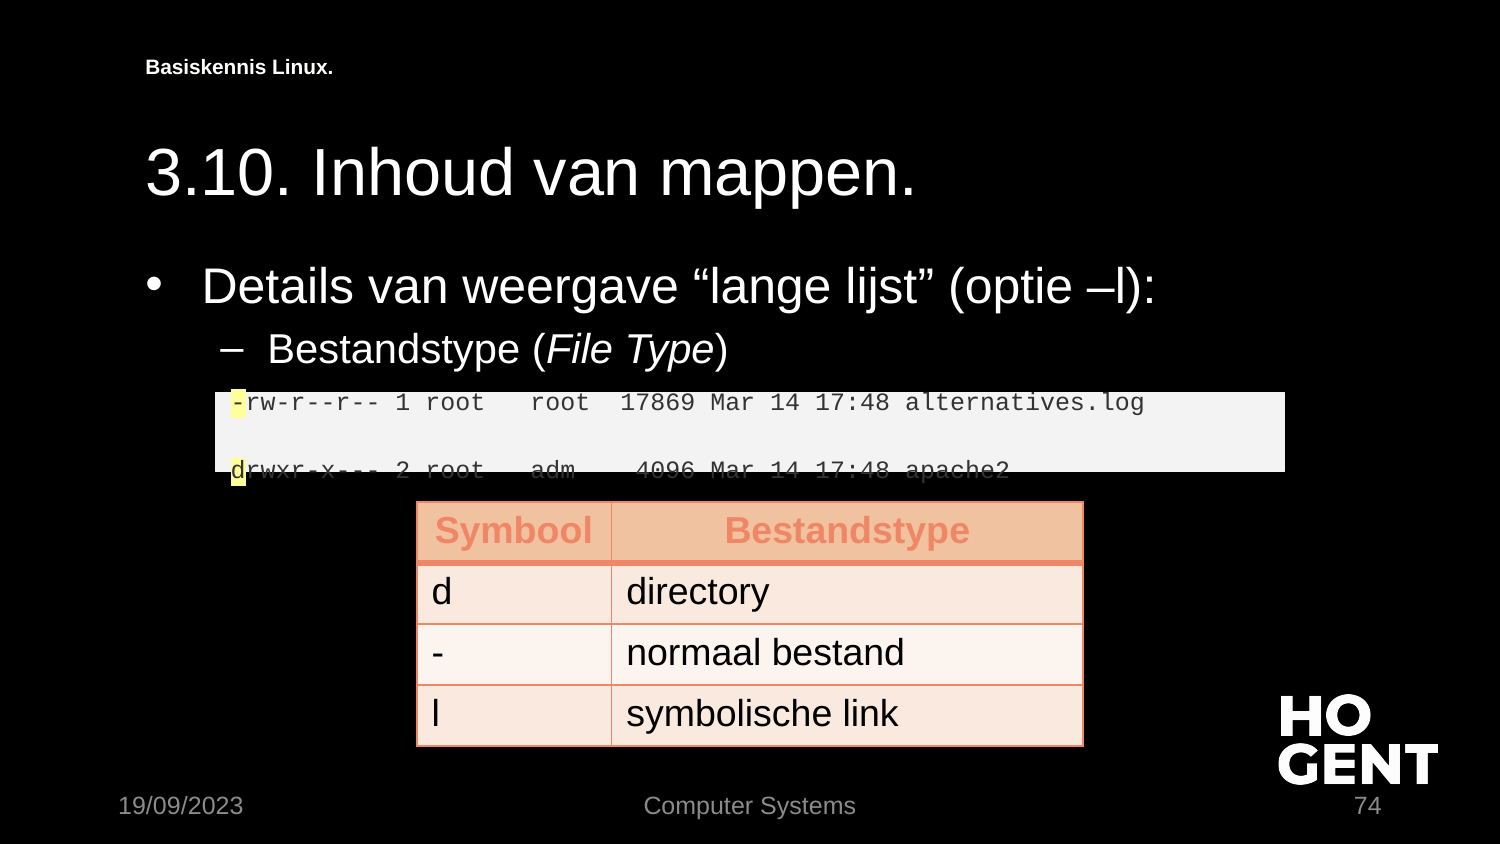

Basiskennis Linux.
# 3.10. Inhoud van mappen.
Details van weergave “lange lijst” (optie –l):
Bestandstype (File Type)
-rw-r--r-- 1 root   root  17869 Mar 14 17:48 alternatives.log
drwxr-x--- 2 root   adm    4096 Mar 14 17:48 apache2
| Symbool | Bestandstype |
| --- | --- |
| d | directory |
| - | normaal bestand |
| l | symbolische link |
19/09/2023
Computer Systems
74